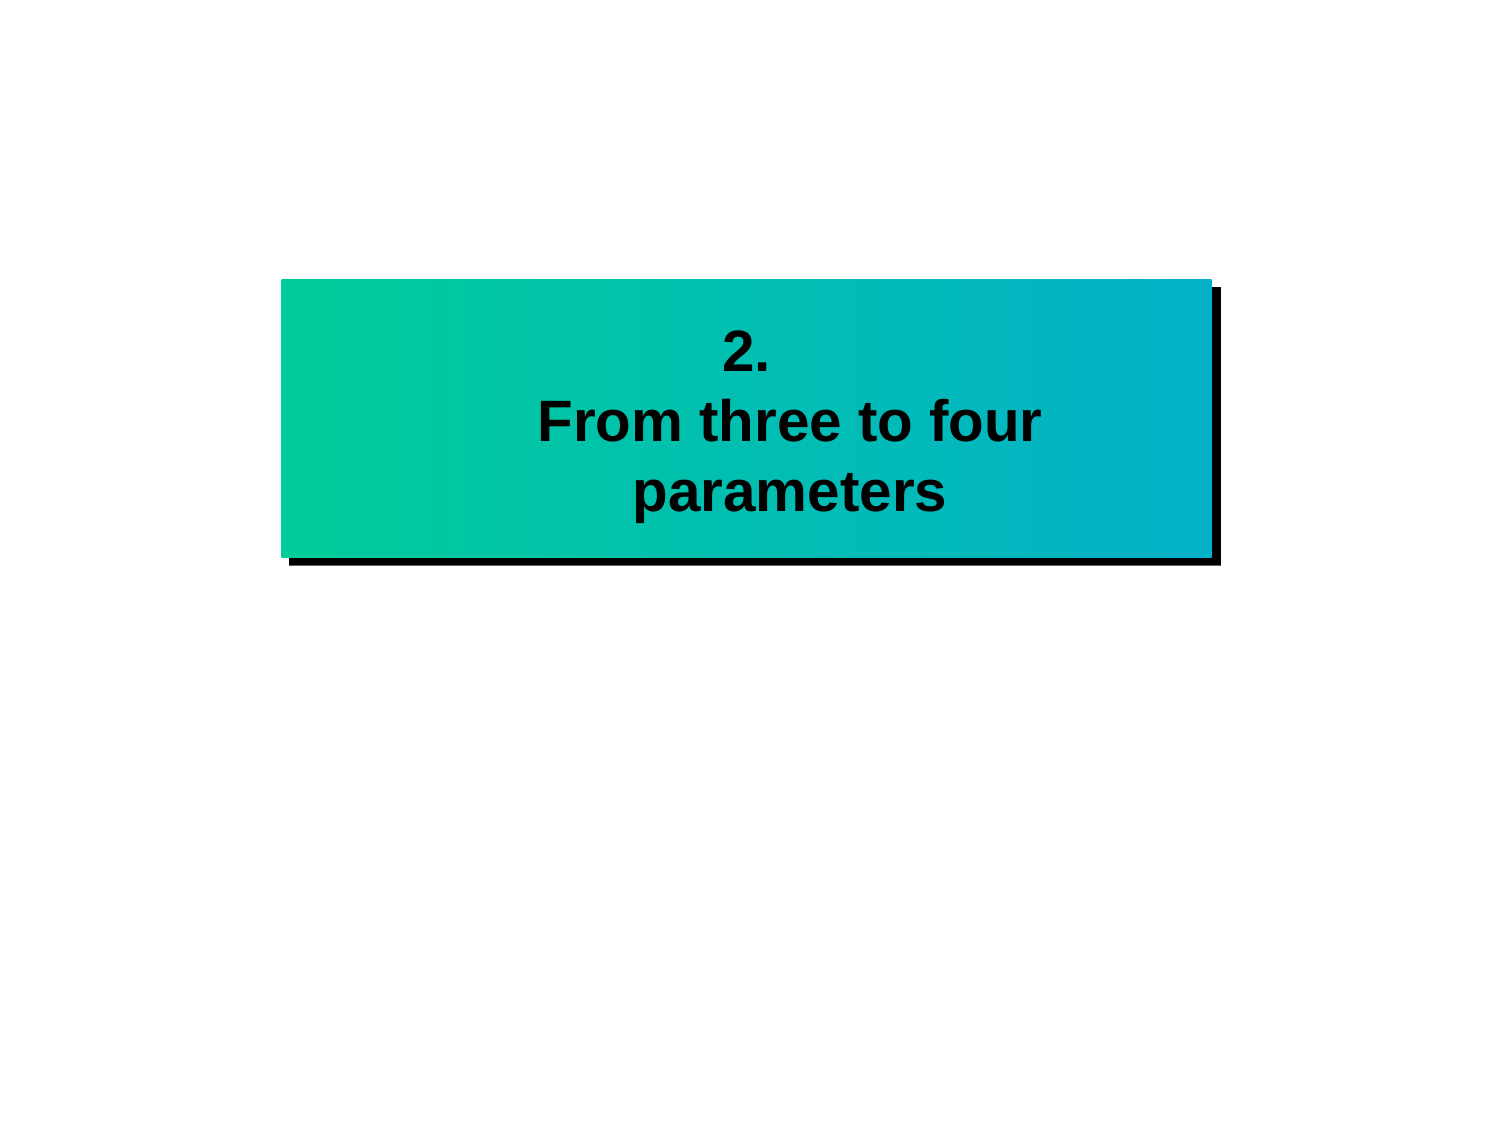

# 2. From three to four parameters